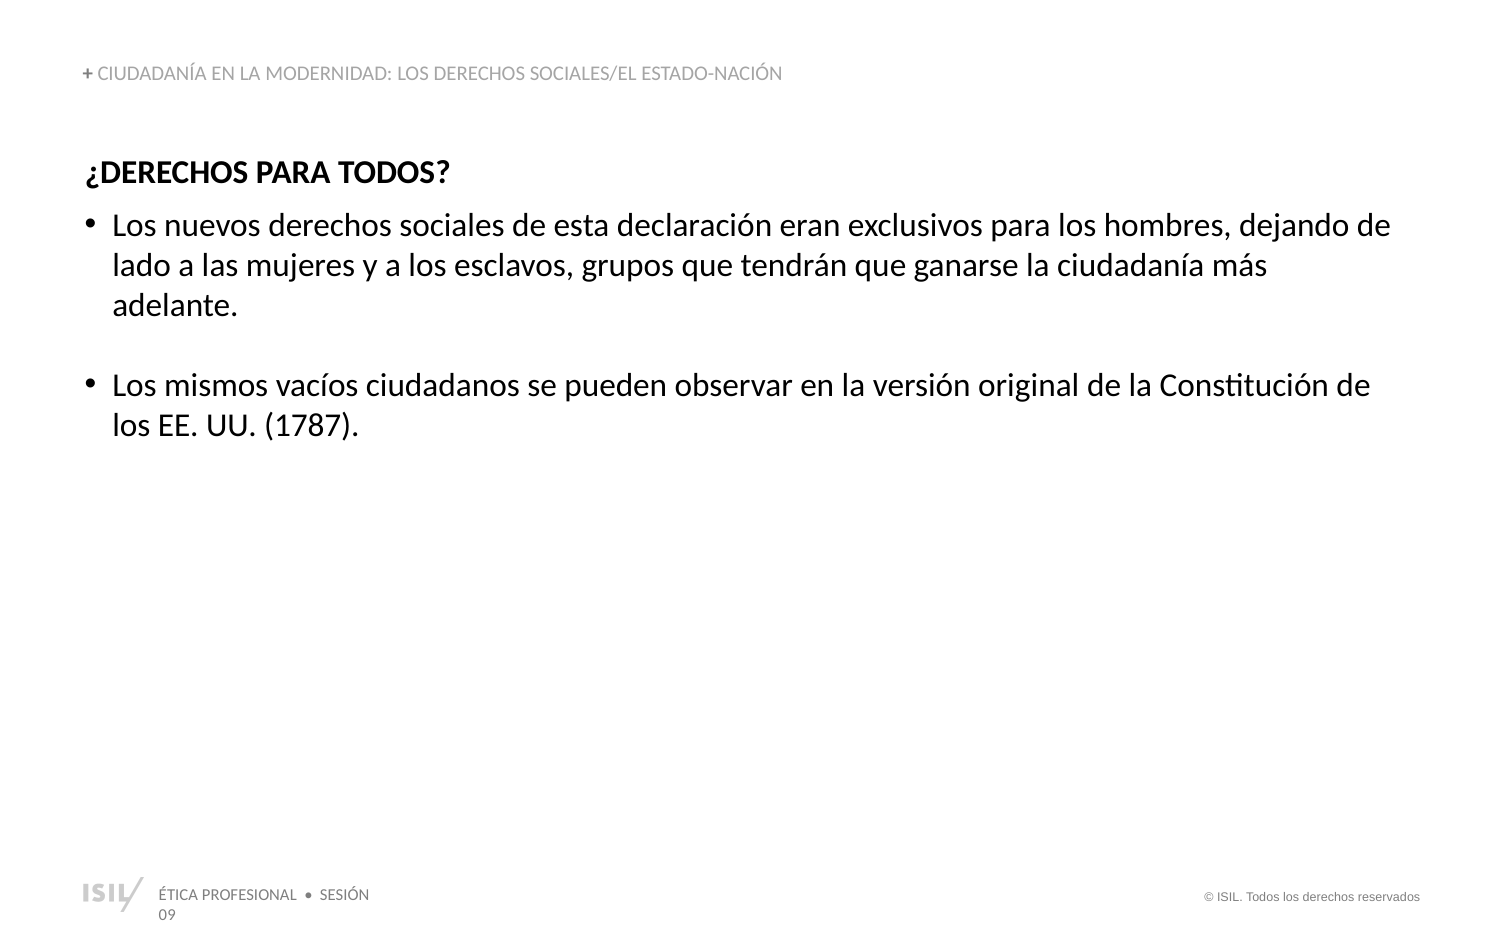

+ CIUDADANÍA EN LA MODERNIDAD: LOS DERECHOS SOCIALES/EL ESTADO-NACIÓN
¿DERECHOS PARA TODOS?
Los nuevos derechos sociales de esta declaración eran exclusivos para los hombres, dejando de lado a las mujeres y a los esclavos, grupos que tendrán que ganarse la ciudadanía más adelante.

Los mismos vacíos ciudadanos se pueden observar en la versión original de la Constitución de los EE. UU. (1787).